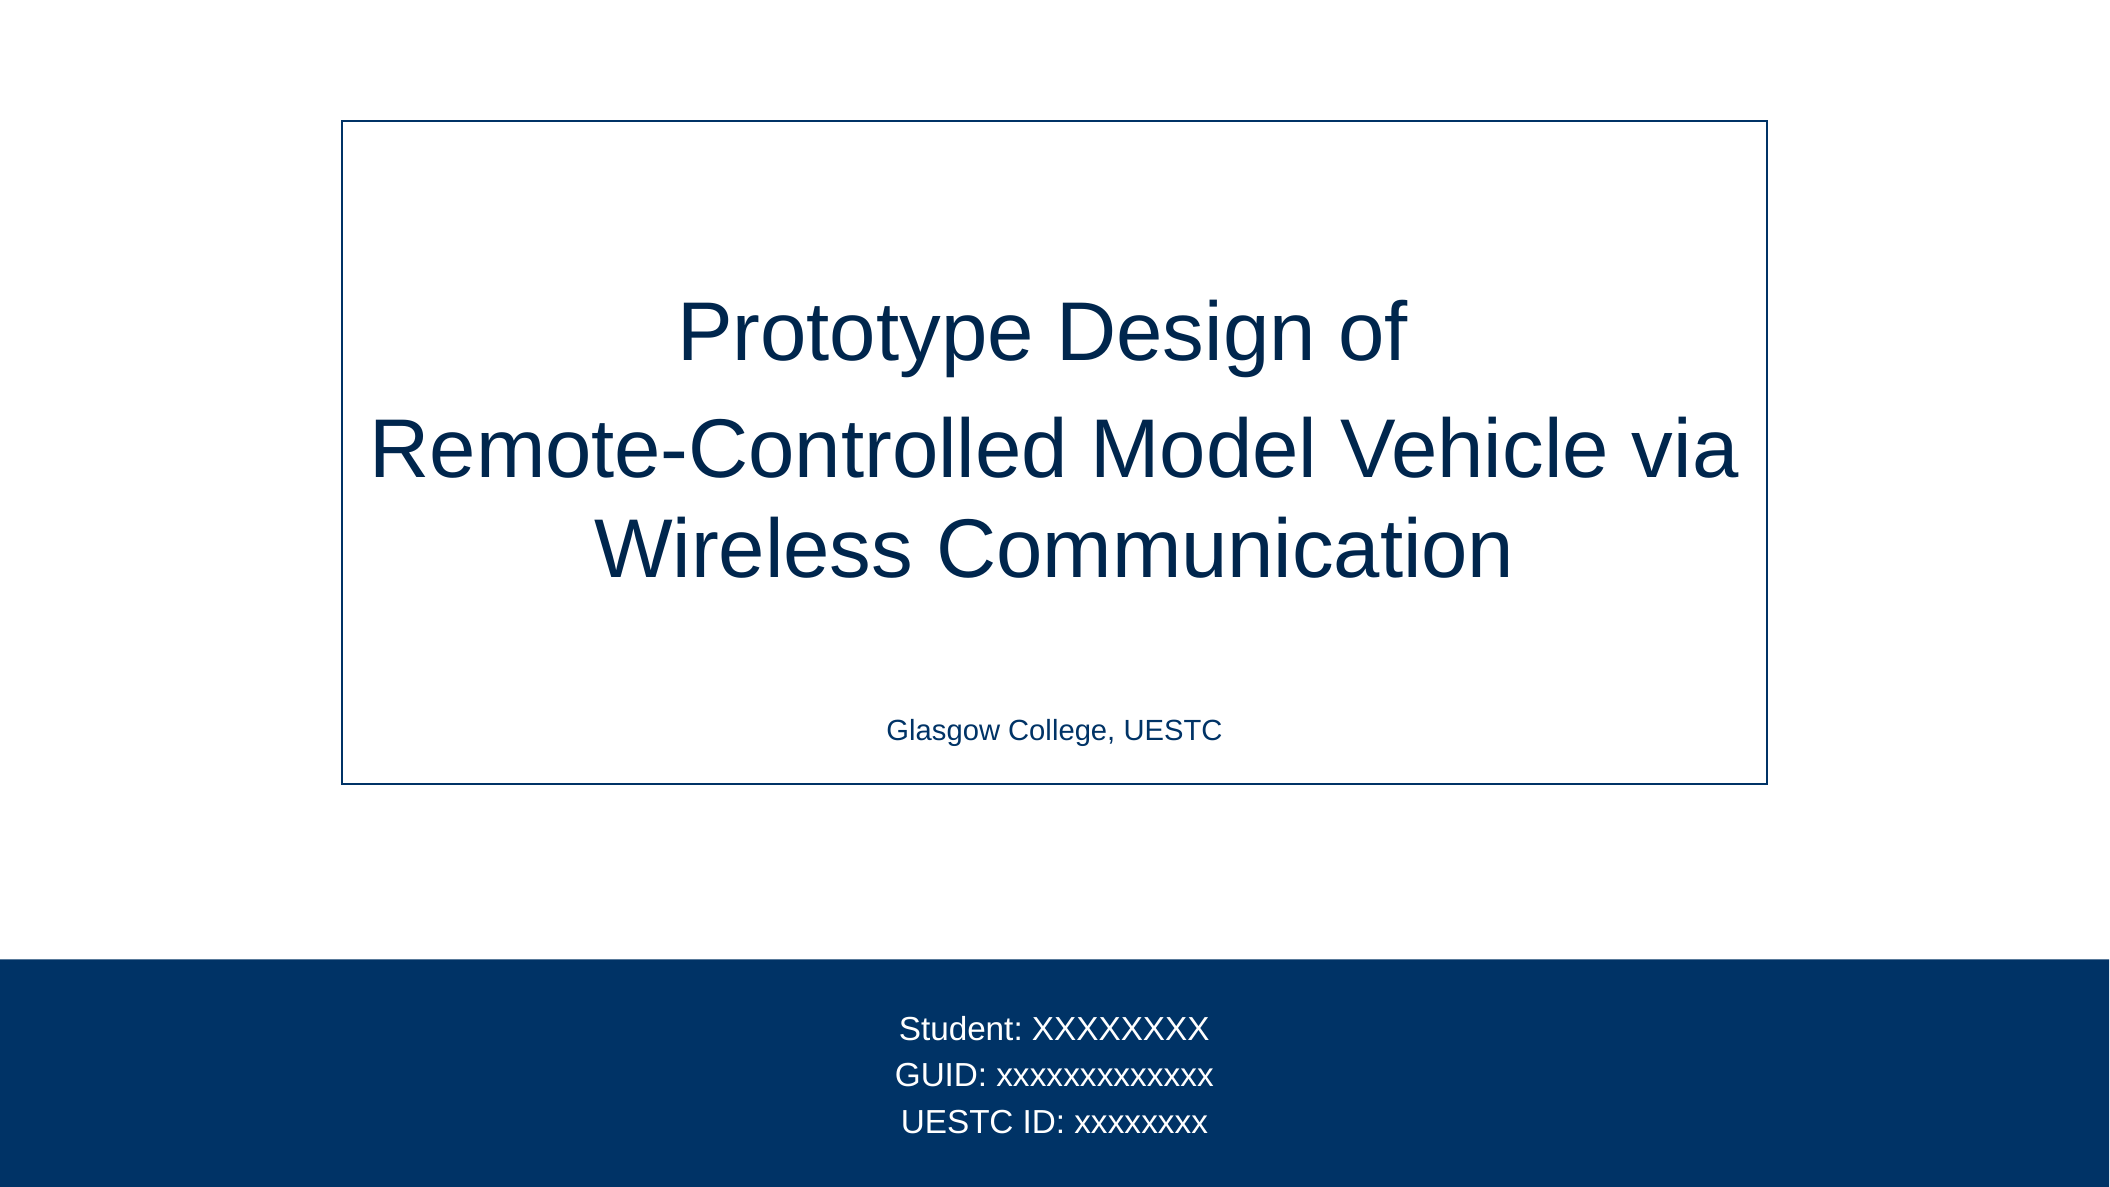

Prototype Design of
Remote-Controlled Model Vehicle via Wireless Communication
Glasgow College, UESTC

Student: XXXXXXXX
GUID: xxxxxxxxxxxxx
UESTC ID: xxxxxxxx